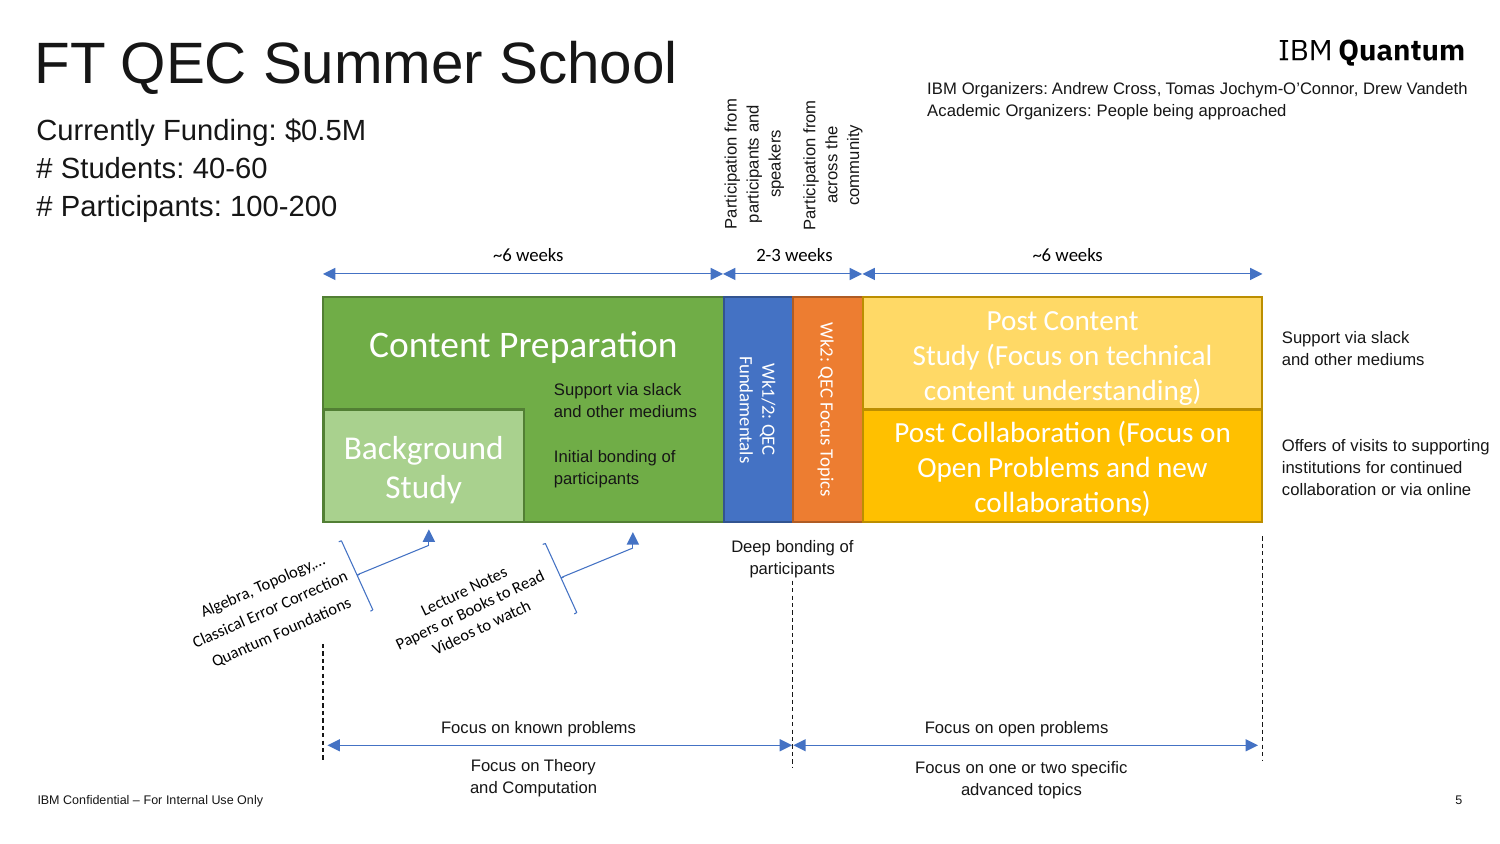

# FT QEC Summer School
IBM Organizers: Andrew Cross, Tomas Jochym-O’Connor, Drew Vandeth
Academic Organizers: People being approached
Currently Funding: $0.5M
# Students: 40-60
# Participants: 100-200
Participation from participants and speakers
Participation from across the community
2-3 weeks
~6 weeks
~6 weeks

Content Preparation

Wk1/2: QEC Fundamentals
Wk2: QEC Focus Topics
Post Content
Study (Focus on technical content understanding)
Support via slack and other mediums
Support via slack and other mediums
Initial bonding of participants
Background Study
Post Collaboration (Focus on Open Problems and new collaborations)
Offers of visits to supporting institutions for continued collaboration or via online
Algebra, Topology,…
Quantum Foundations
Classical Error Correction
Lecture Notes
Videos to watch
Papers or Books to Read
Deep bonding of participants

Focus on open problems
Focus on known problems
Focus on Theory and Computation
Focus on one or two specific advanced topics
IBM Confidential – For Internal Use Only
5